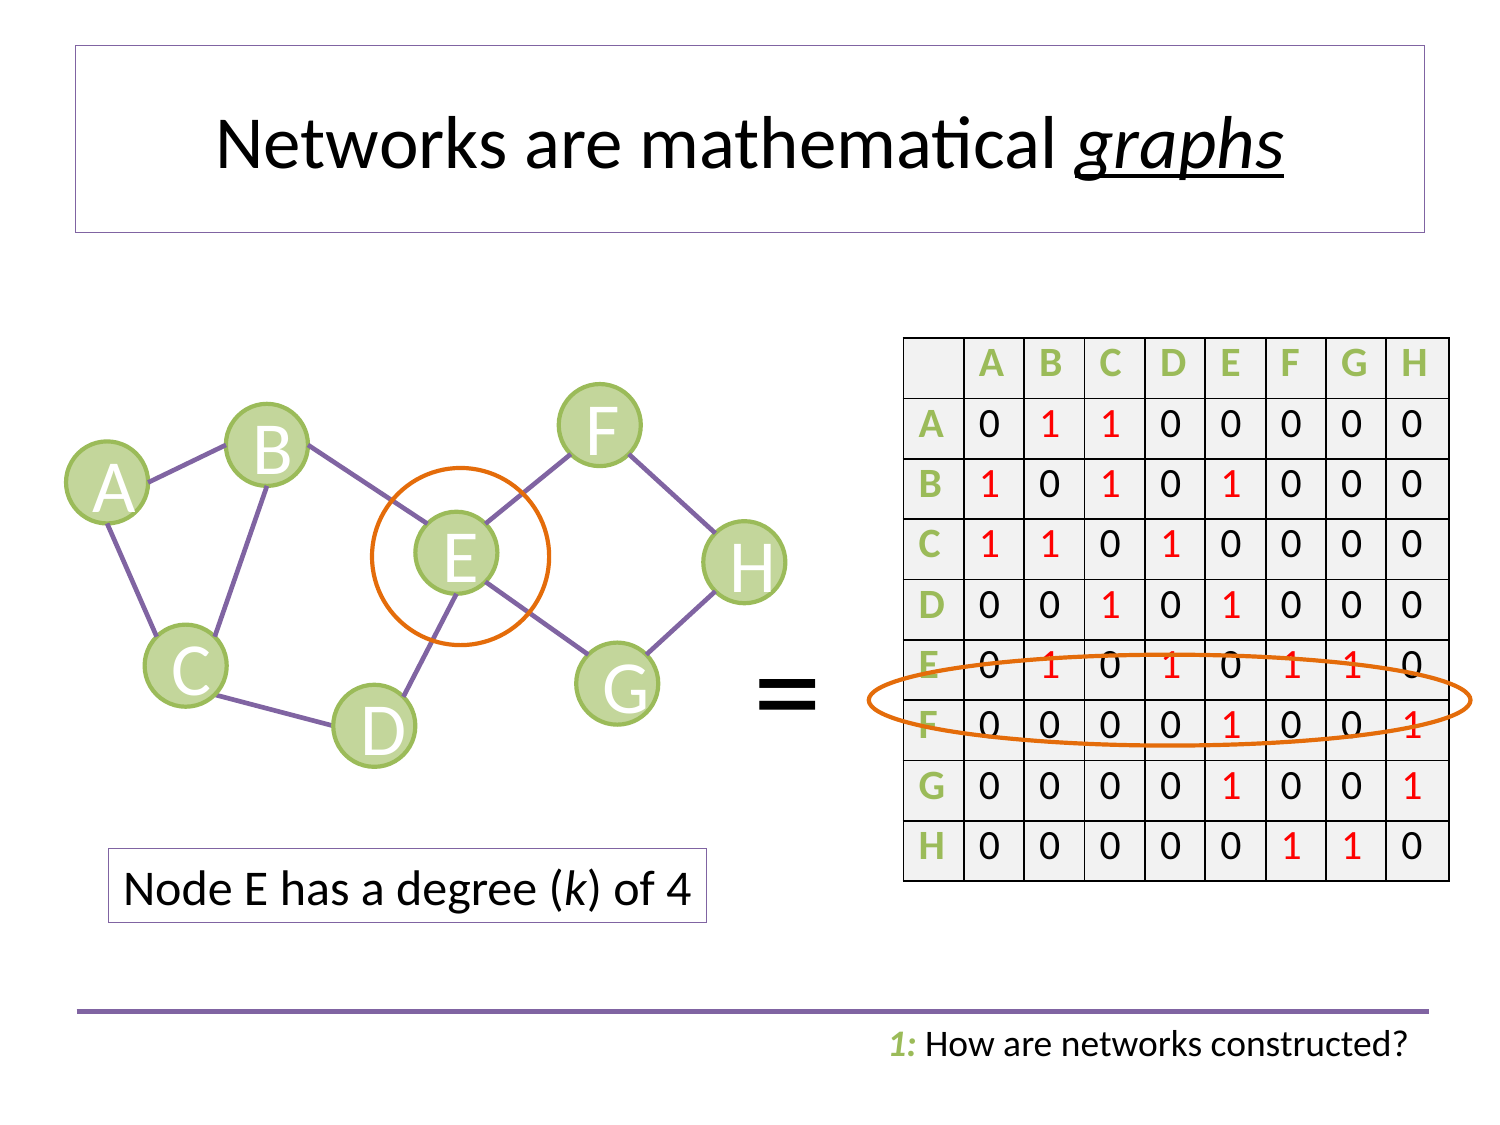

# Networks are mathematical graphs
|  | A | B | C | D | E | F | G | H |
| --- | --- | --- | --- | --- | --- | --- | --- | --- |
| A | 0 | 1 | 1 | 0 | 0 | 0 | 0 | 0 |
| B | 1 | 0 | 1 | 0 | 1 | 0 | 0 | 0 |
| C | 1 | 1 | 0 | 1 | 0 | 0 | 0 | 0 |
| D | 0 | 0 | 1 | 0 | 1 | 0 | 0 | 0 |
| E | 0 | 1 | 0 | 1 | 0 | 1 | 1 | 0 |
| F | 0 | 0 | 0 | 0 | 1 | 0 | 0 | 1 |
| G | 0 | 0 | 0 | 0 | 1 | 0 | 0 | 1 |
| H | 0 | 0 | 0 | 0 | 0 | 1 | 1 | 0 |
F
B
A
E
H
C
G
D

=

Node E has a degree (k) of 4
1: How are networks constructed?